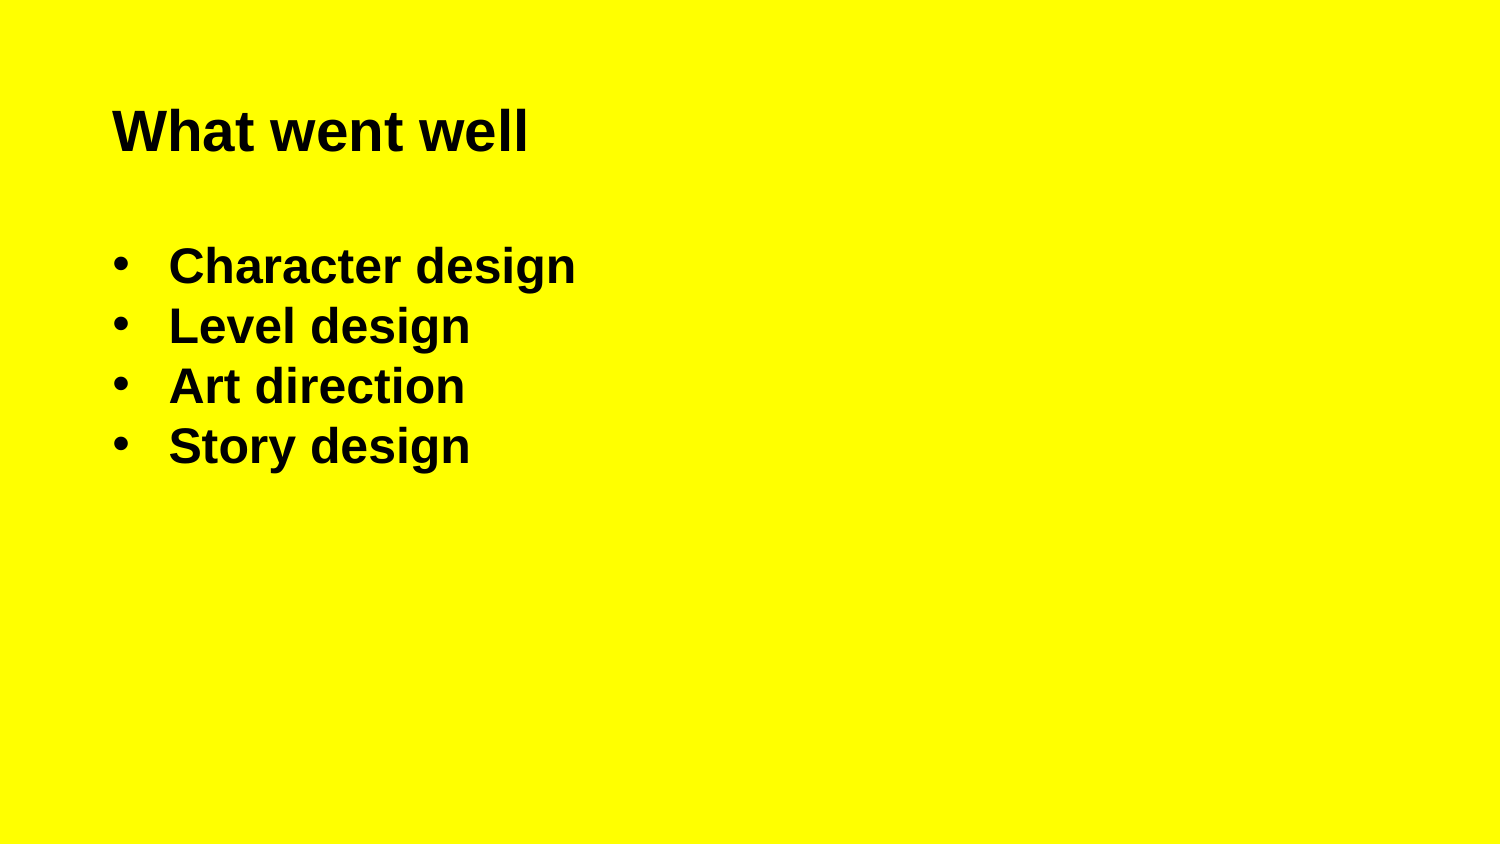

What went well

Character design
Level design
Art direction
Story design